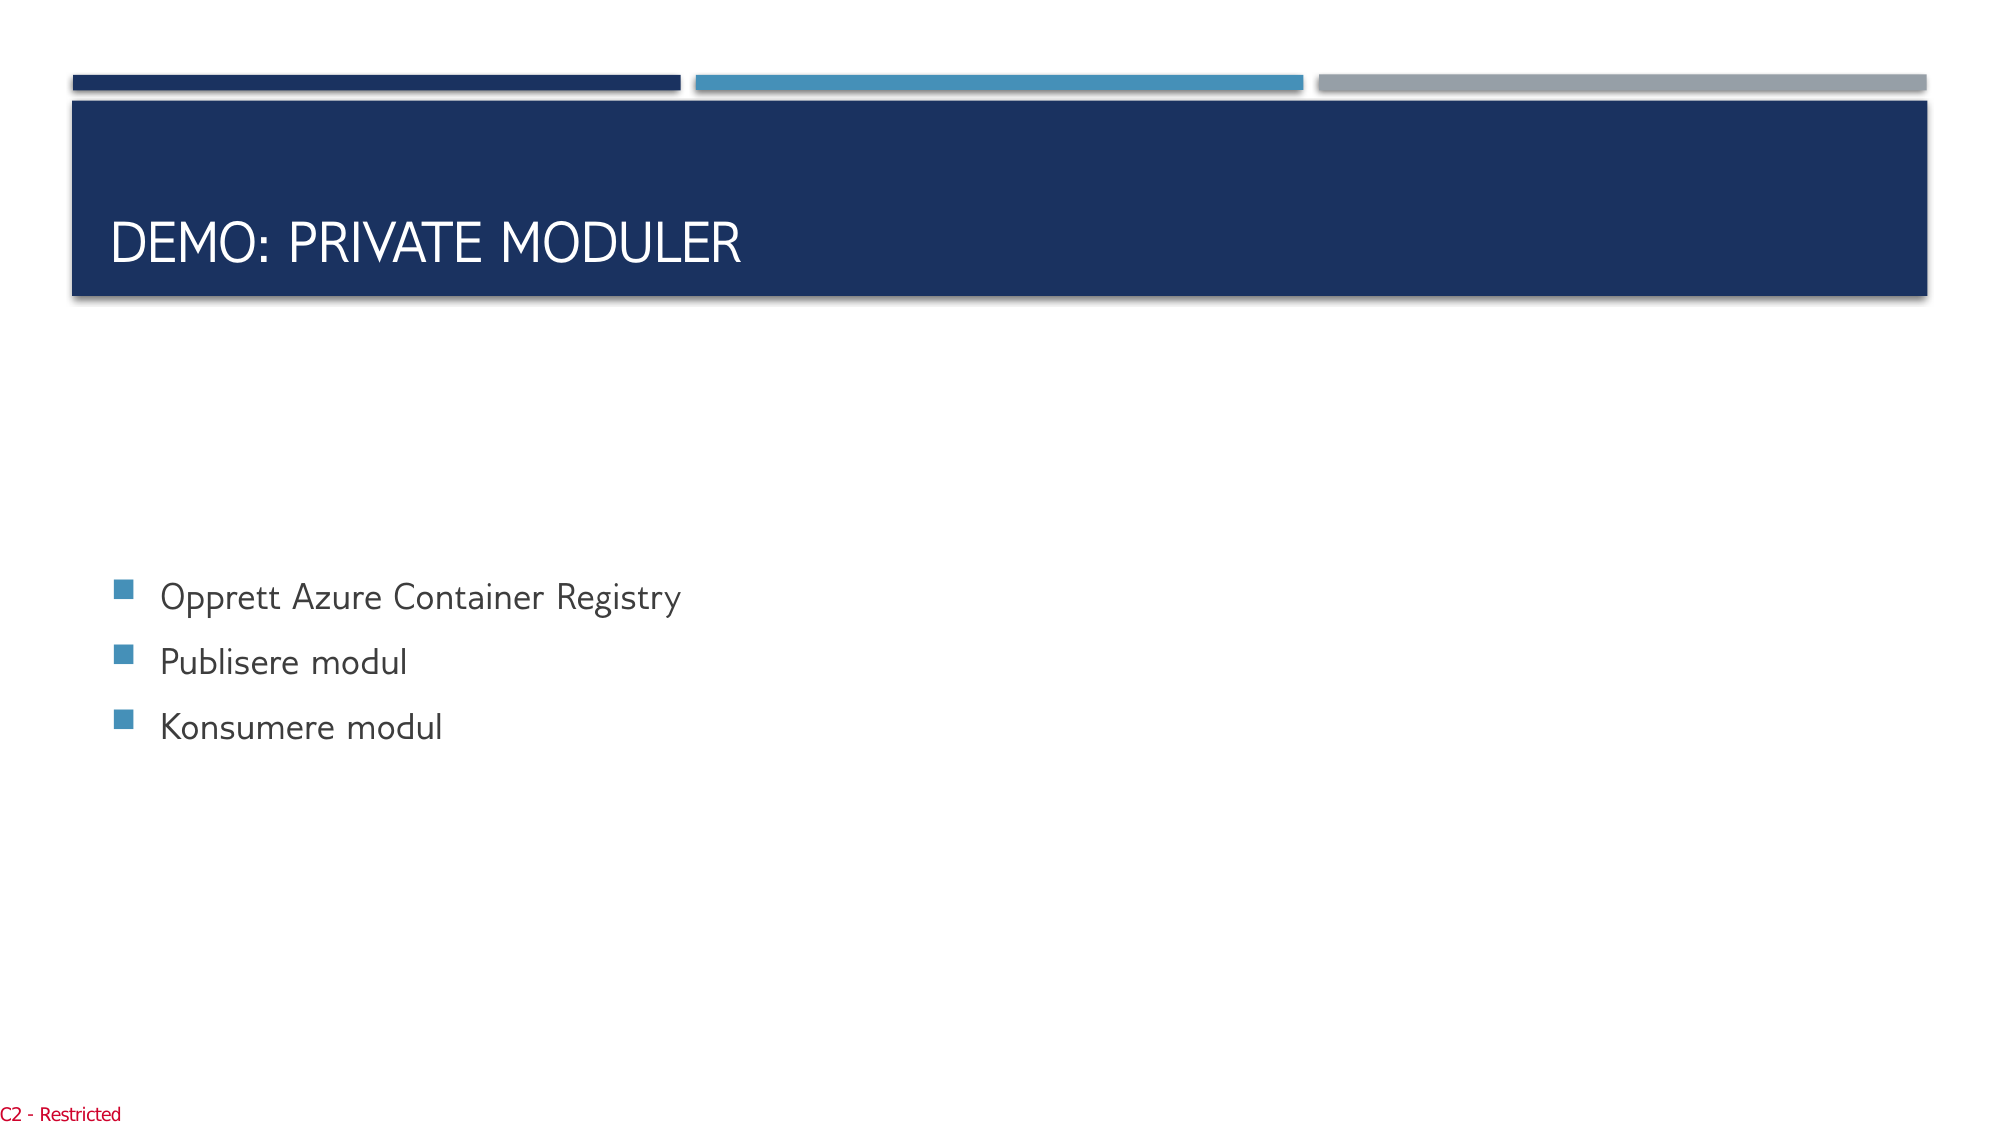

# Demo: Private moduler
Opprett Azure Container Registry
Publisere modul
Konsumere modul